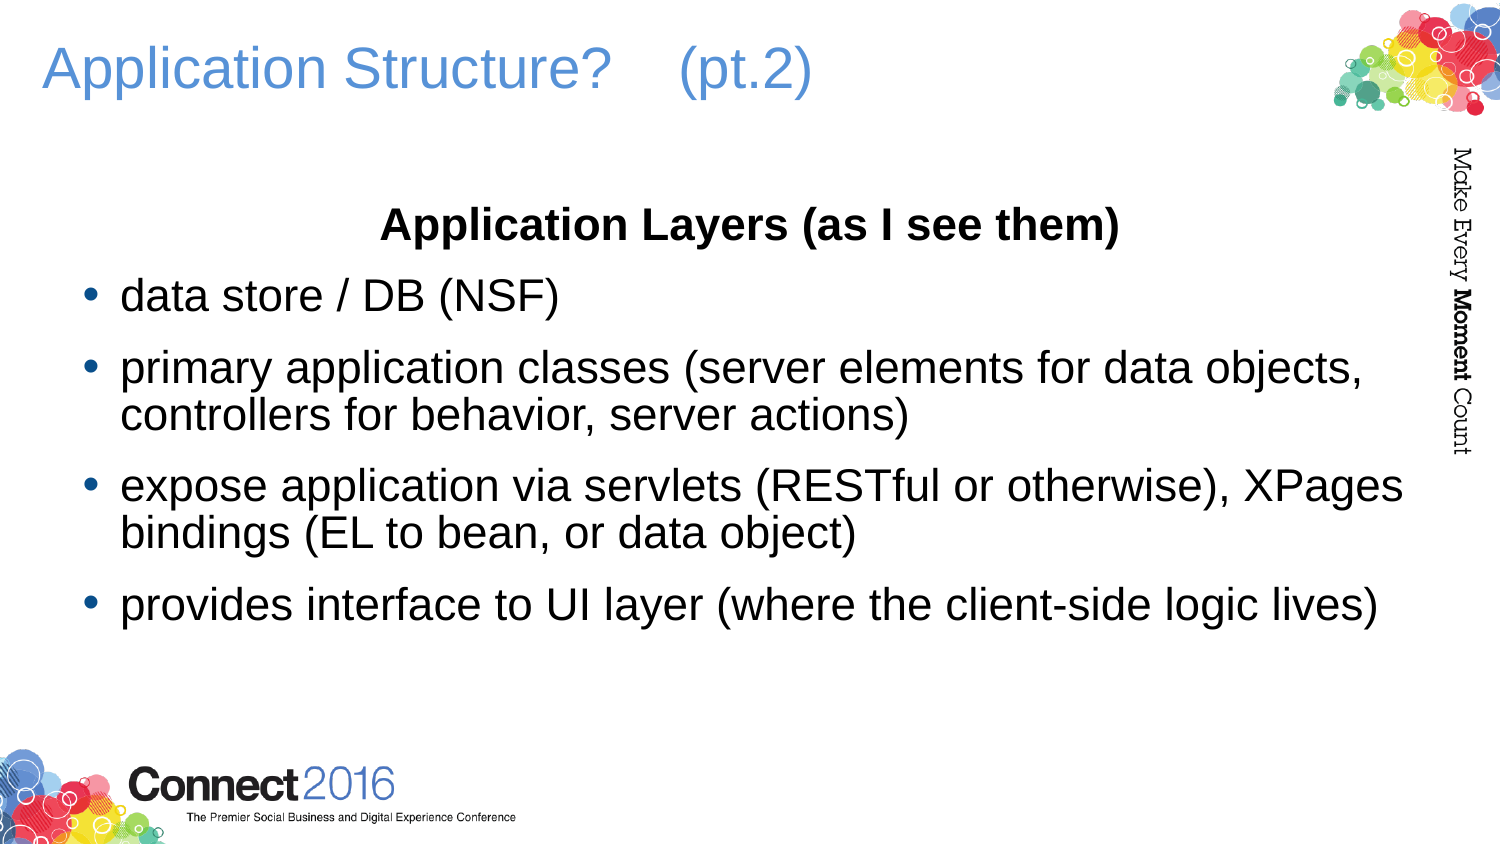

# Application Structure?    (pt.2)
Application Layers (as I see them)
data store / DB (NSF)
primary application classes (server elements for data objects, controllers for behavior, server actions)
expose application via servlets (RESTful or otherwise), XPages bindings (EL to bean, or data object)
provides interface to UI layer (where the client-side logic lives)